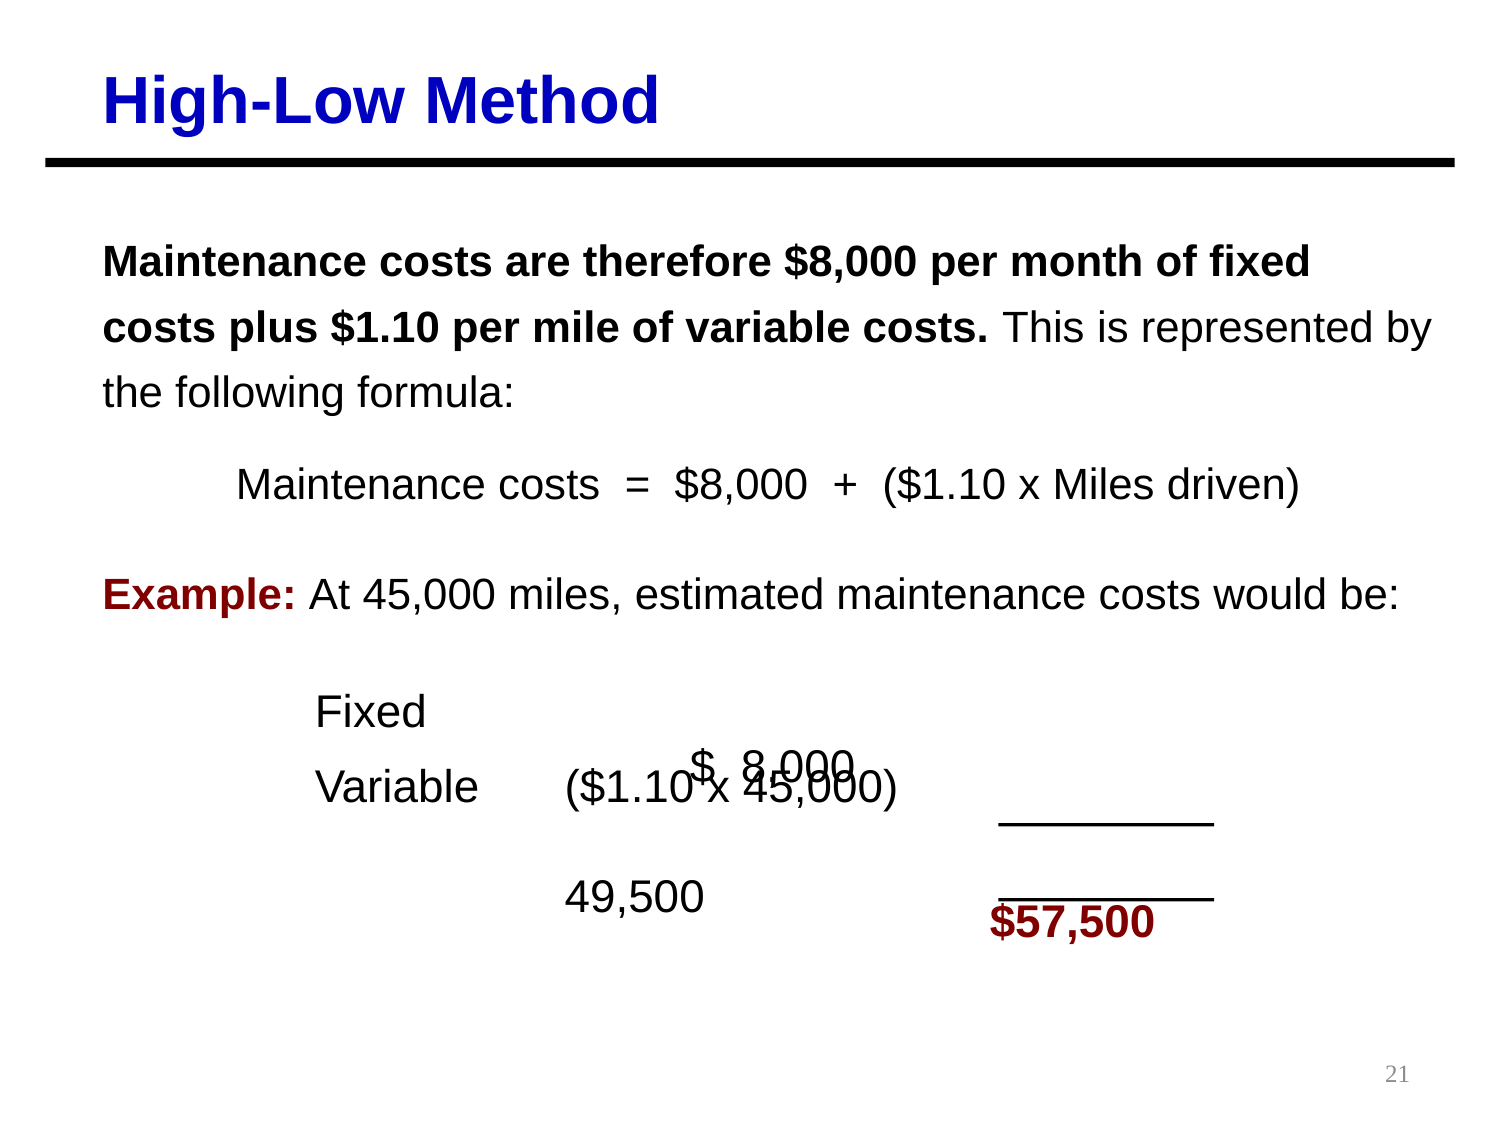

High-Low Method

Maintenance costs are therefore $8,000 per month of fixed costs plus $1.10 per mile of variable costs. This is represented by the following formula:
Maintenance costs  =  $8,000  +  ($1.10 x Miles driven)
Example: At 45,000 miles, estimated maintenance costs would be:
Fixed
	$  8,000
Variable
($1.10 x 45,000)  	49,500

	$57,500

21